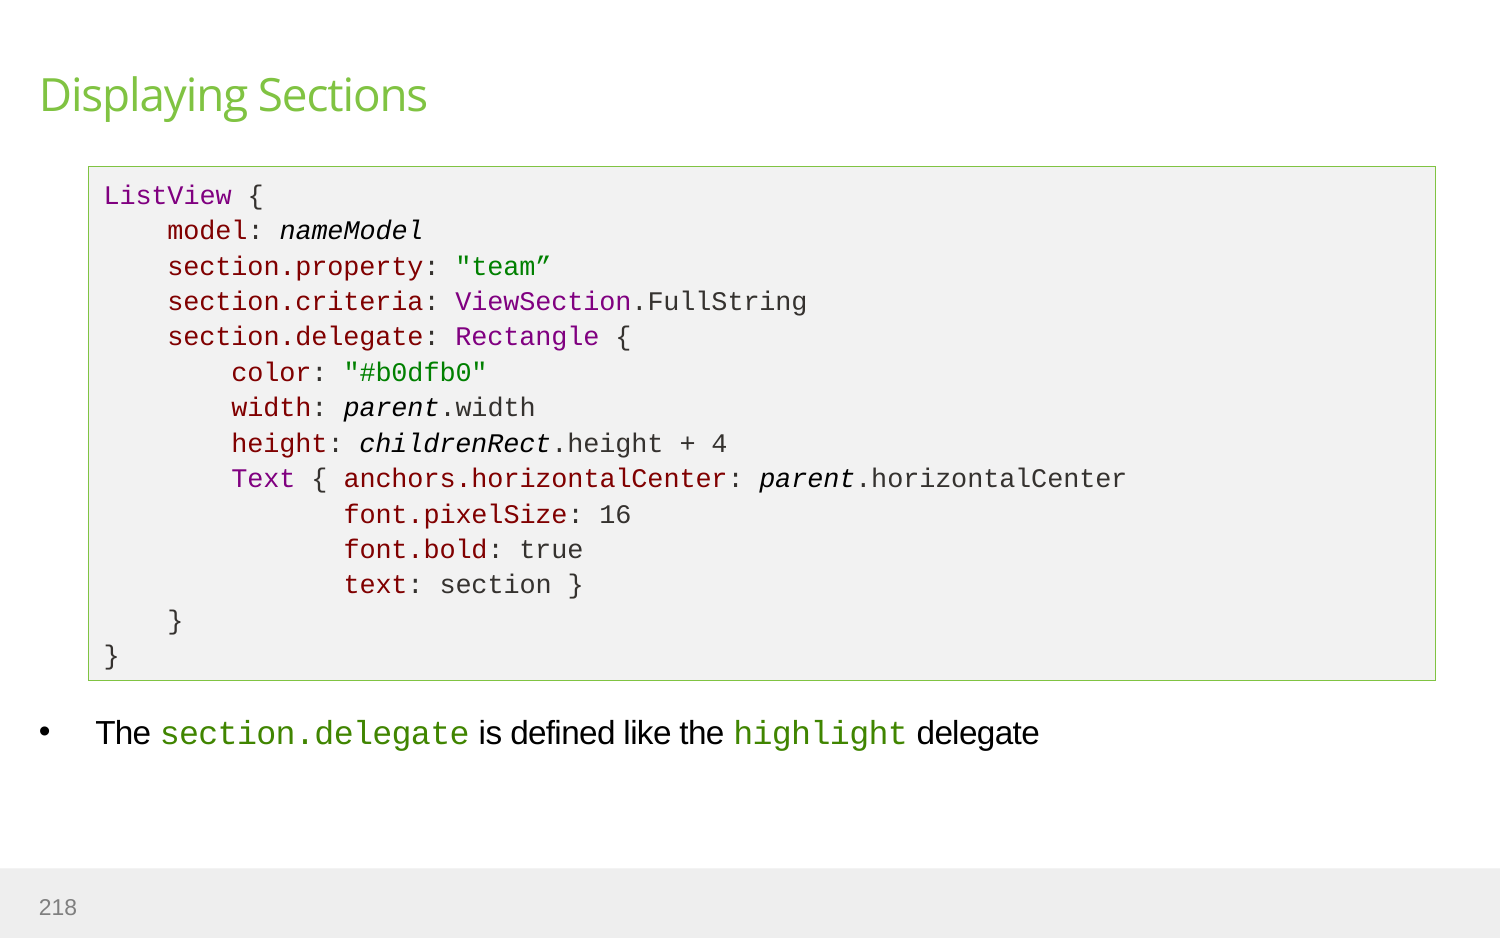

# Displaying Sections
ListView {
    model: nameModel
    section.property: "team”
    section.criteria: ViewSection.FullString
    section.delegate: Rectangle {
        color: "#b0dfb0"
        width: parent.width
        height: childrenRect.height + 4
        Text { anchors.horizontalCenter: parent.horizontalCenter
               font.pixelSize: 16
               font.bold: true
               text: section }
    }
}
The section.delegate is defined like the highlight delegate
218